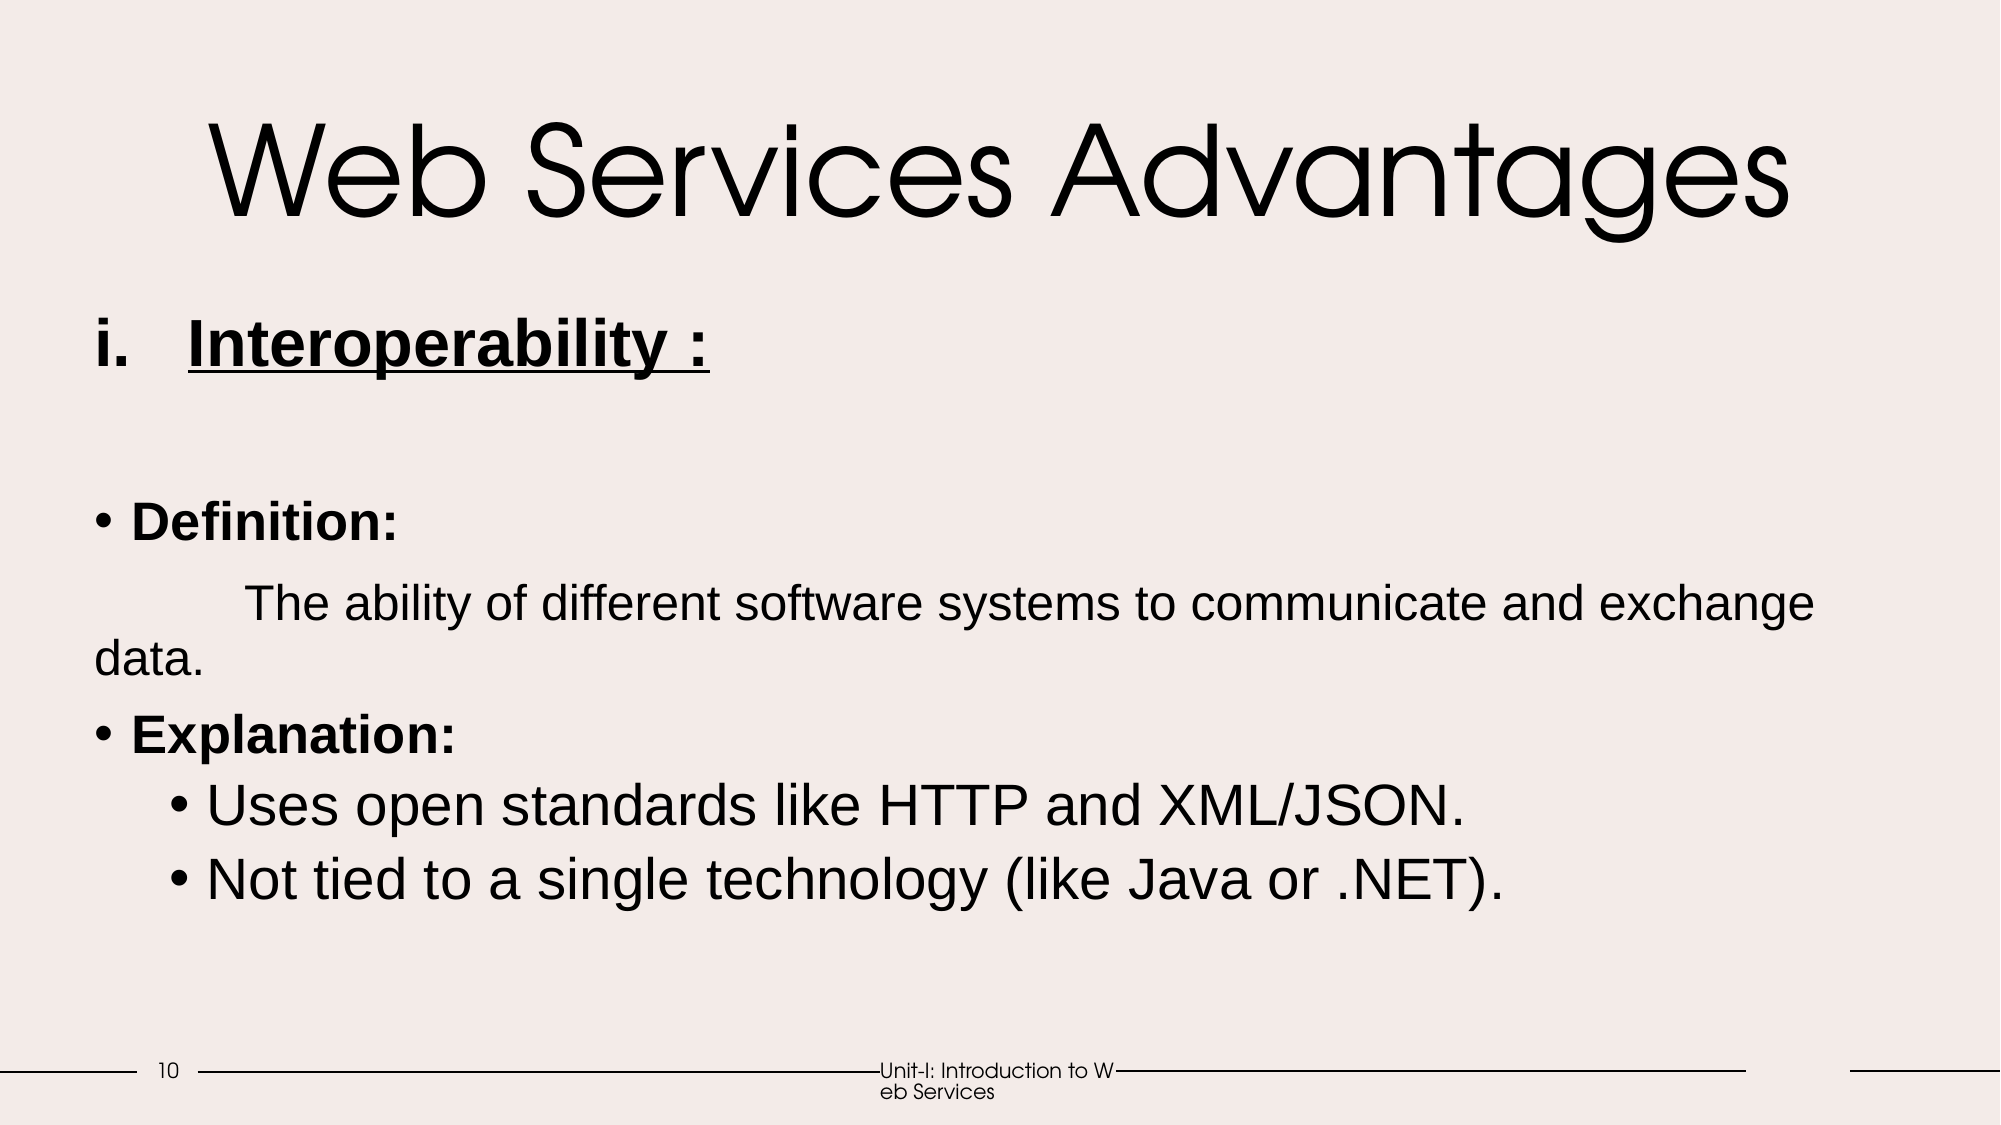

# Web Services Advantages
Interoperability :

Definition:
	The ability of different software systems to communicate and exchange data.
Explanation:
Uses open standards like HTTP and XML/JSON.
Not tied to a single technology (like Java or .NET).
10
Unit-I: Introduction to Web Services